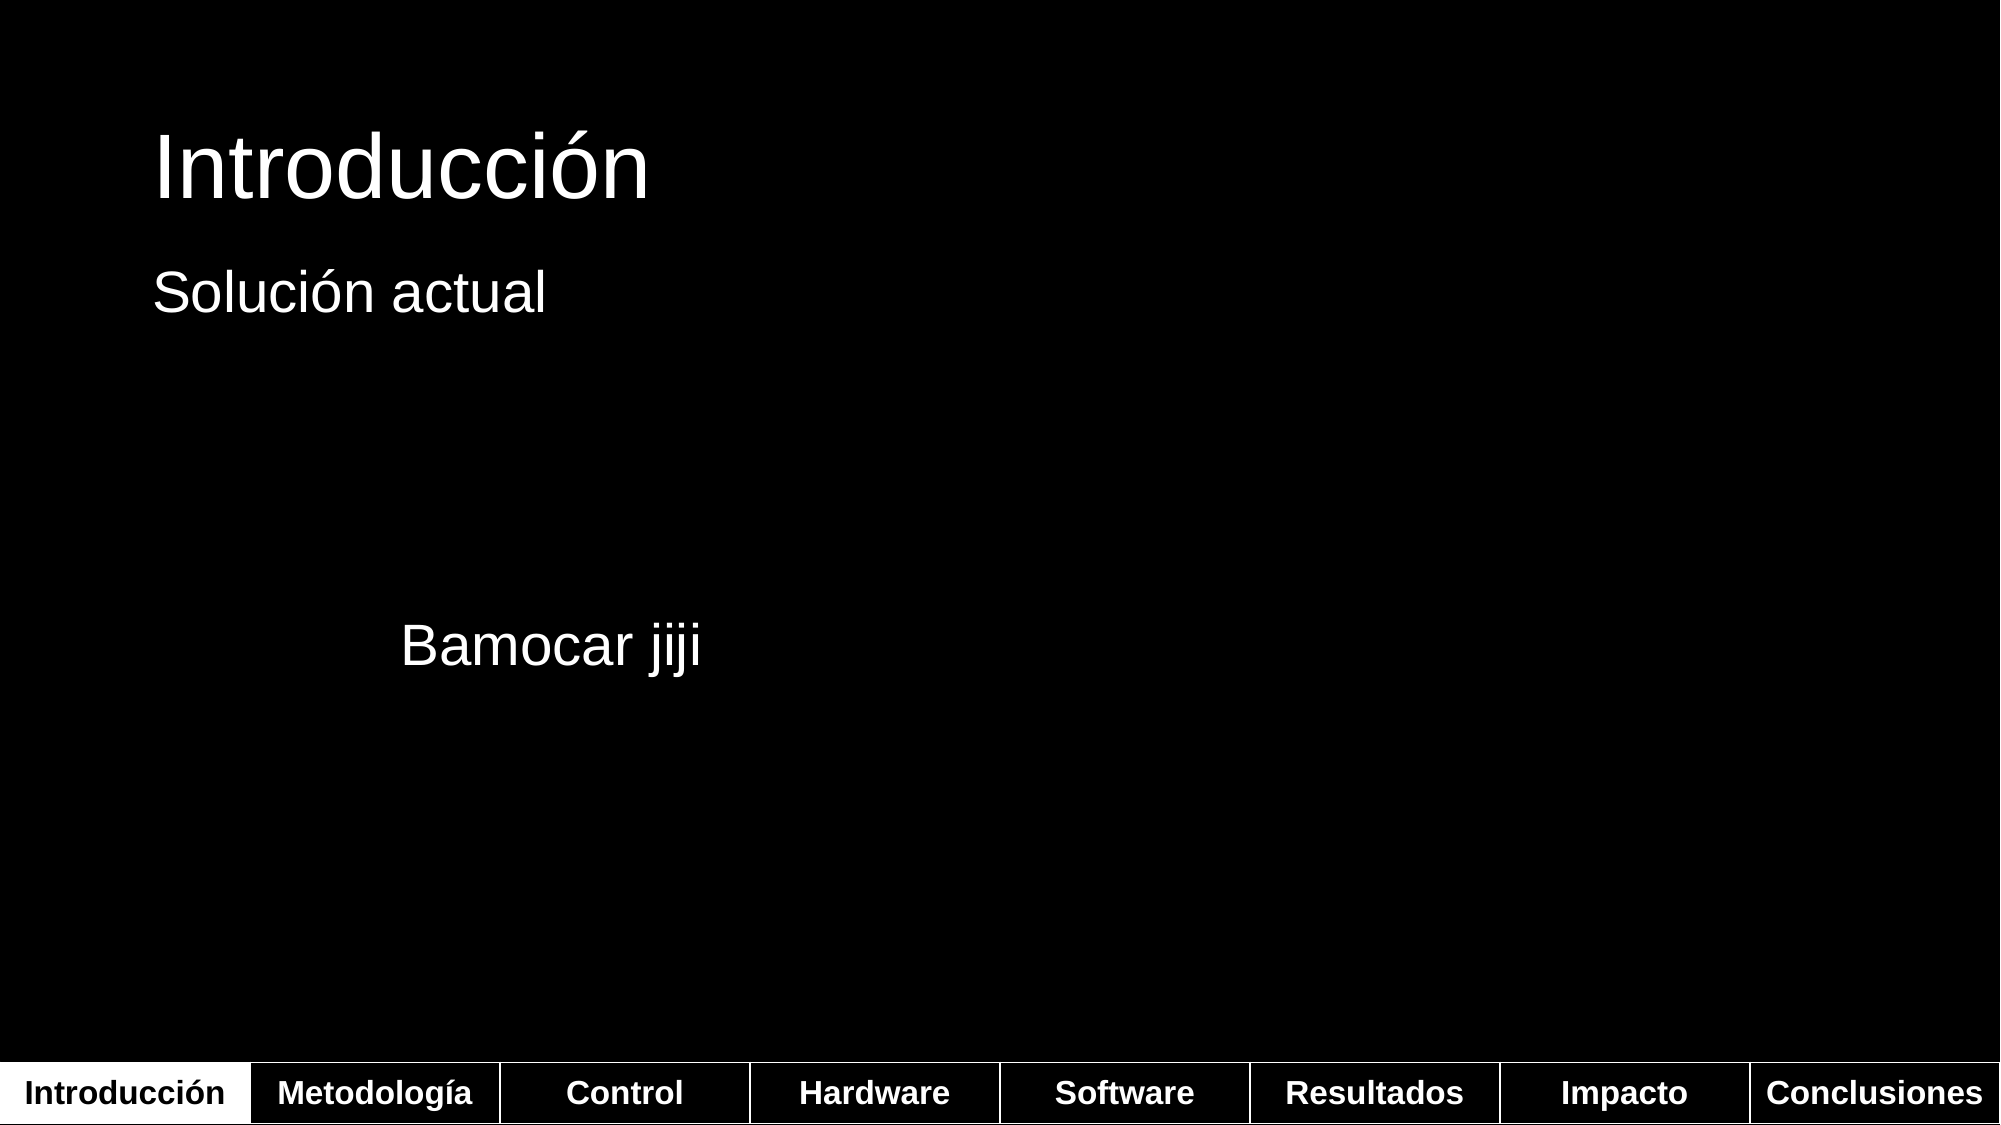

# Introducción
Solución actual
Bamocar jiji

| Introducción | Metodología | Control | Hardware | Software | Resultados | Impacto | Conclusiones |
| --- | --- | --- | --- | --- | --- | --- | --- |